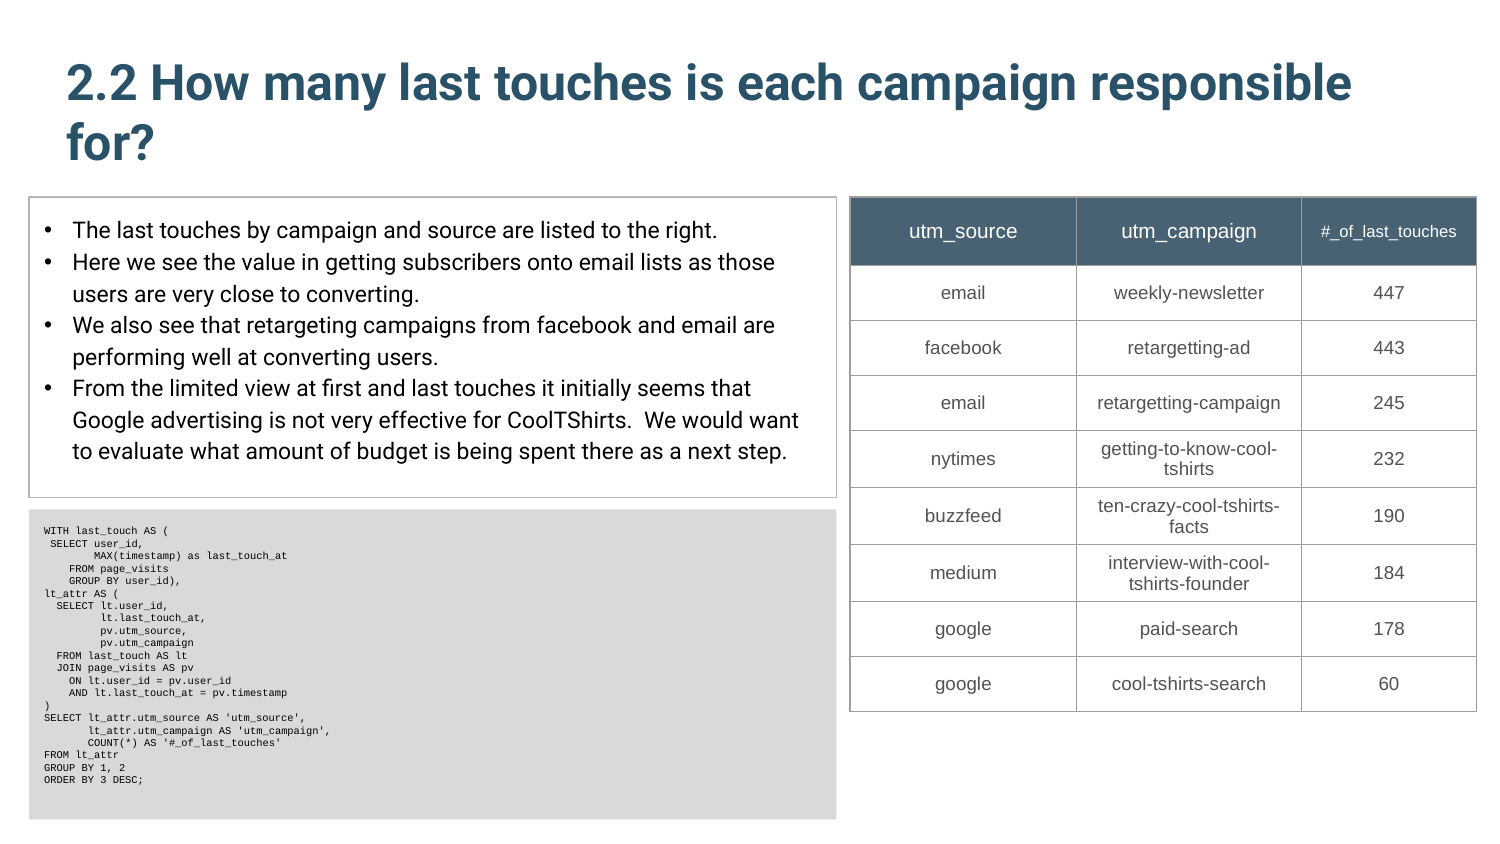

2.2 How many last touches is each campaign responsible for?
| utm\_source | utm\_campaign | #\_of\_last\_touches |
| --- | --- | --- |
| email | weekly-newsletter | 447 |
| facebook | retargetting-ad | 443 |
| email | retargetting-campaign | 245 |
| nytimes | getting-to-know-cool-tshirts | 232 |
| buzzfeed | ten-crazy-cool-tshirts-facts | 190 |
| medium | interview-with-cool-tshirts-founder | 184 |
| google | paid-search | 178 |
| google | cool-tshirts-search | 60 |
The last touches by campaign and source are listed to the right.
Here we see the value in getting subscribers onto email lists as those users are very close to converting.
We also see that retargeting campaigns from facebook and email are performing well at converting users.
From the limited view at first and last touches it initially seems that Google advertising is not very effective for CoolTShirts.  We would want to evaluate what amount of budget is being spent there as a next step.
WITH last_touch AS (
 SELECT user_id,
        MAX(timestamp) as last_touch_at
    FROM page_visits
    GROUP BY user_id),
lt_attr AS (
  SELECT lt.user_id,
         lt.last_touch_at,
         pv.utm_source,
         pv.utm_campaign
  FROM last_touch AS lt
  JOIN page_visits AS pv
    ON lt.user_id = pv.user_id
    AND lt.last_touch_at = pv.timestamp
)
SELECT lt_attr.utm_source AS 'utm_source',
       lt_attr.utm_campaign AS 'utm_campaign',
       COUNT(*) AS '#_of_last_touches'
FROM lt_attr
GROUP BY 1, 2
ORDER BY 3 DESC;